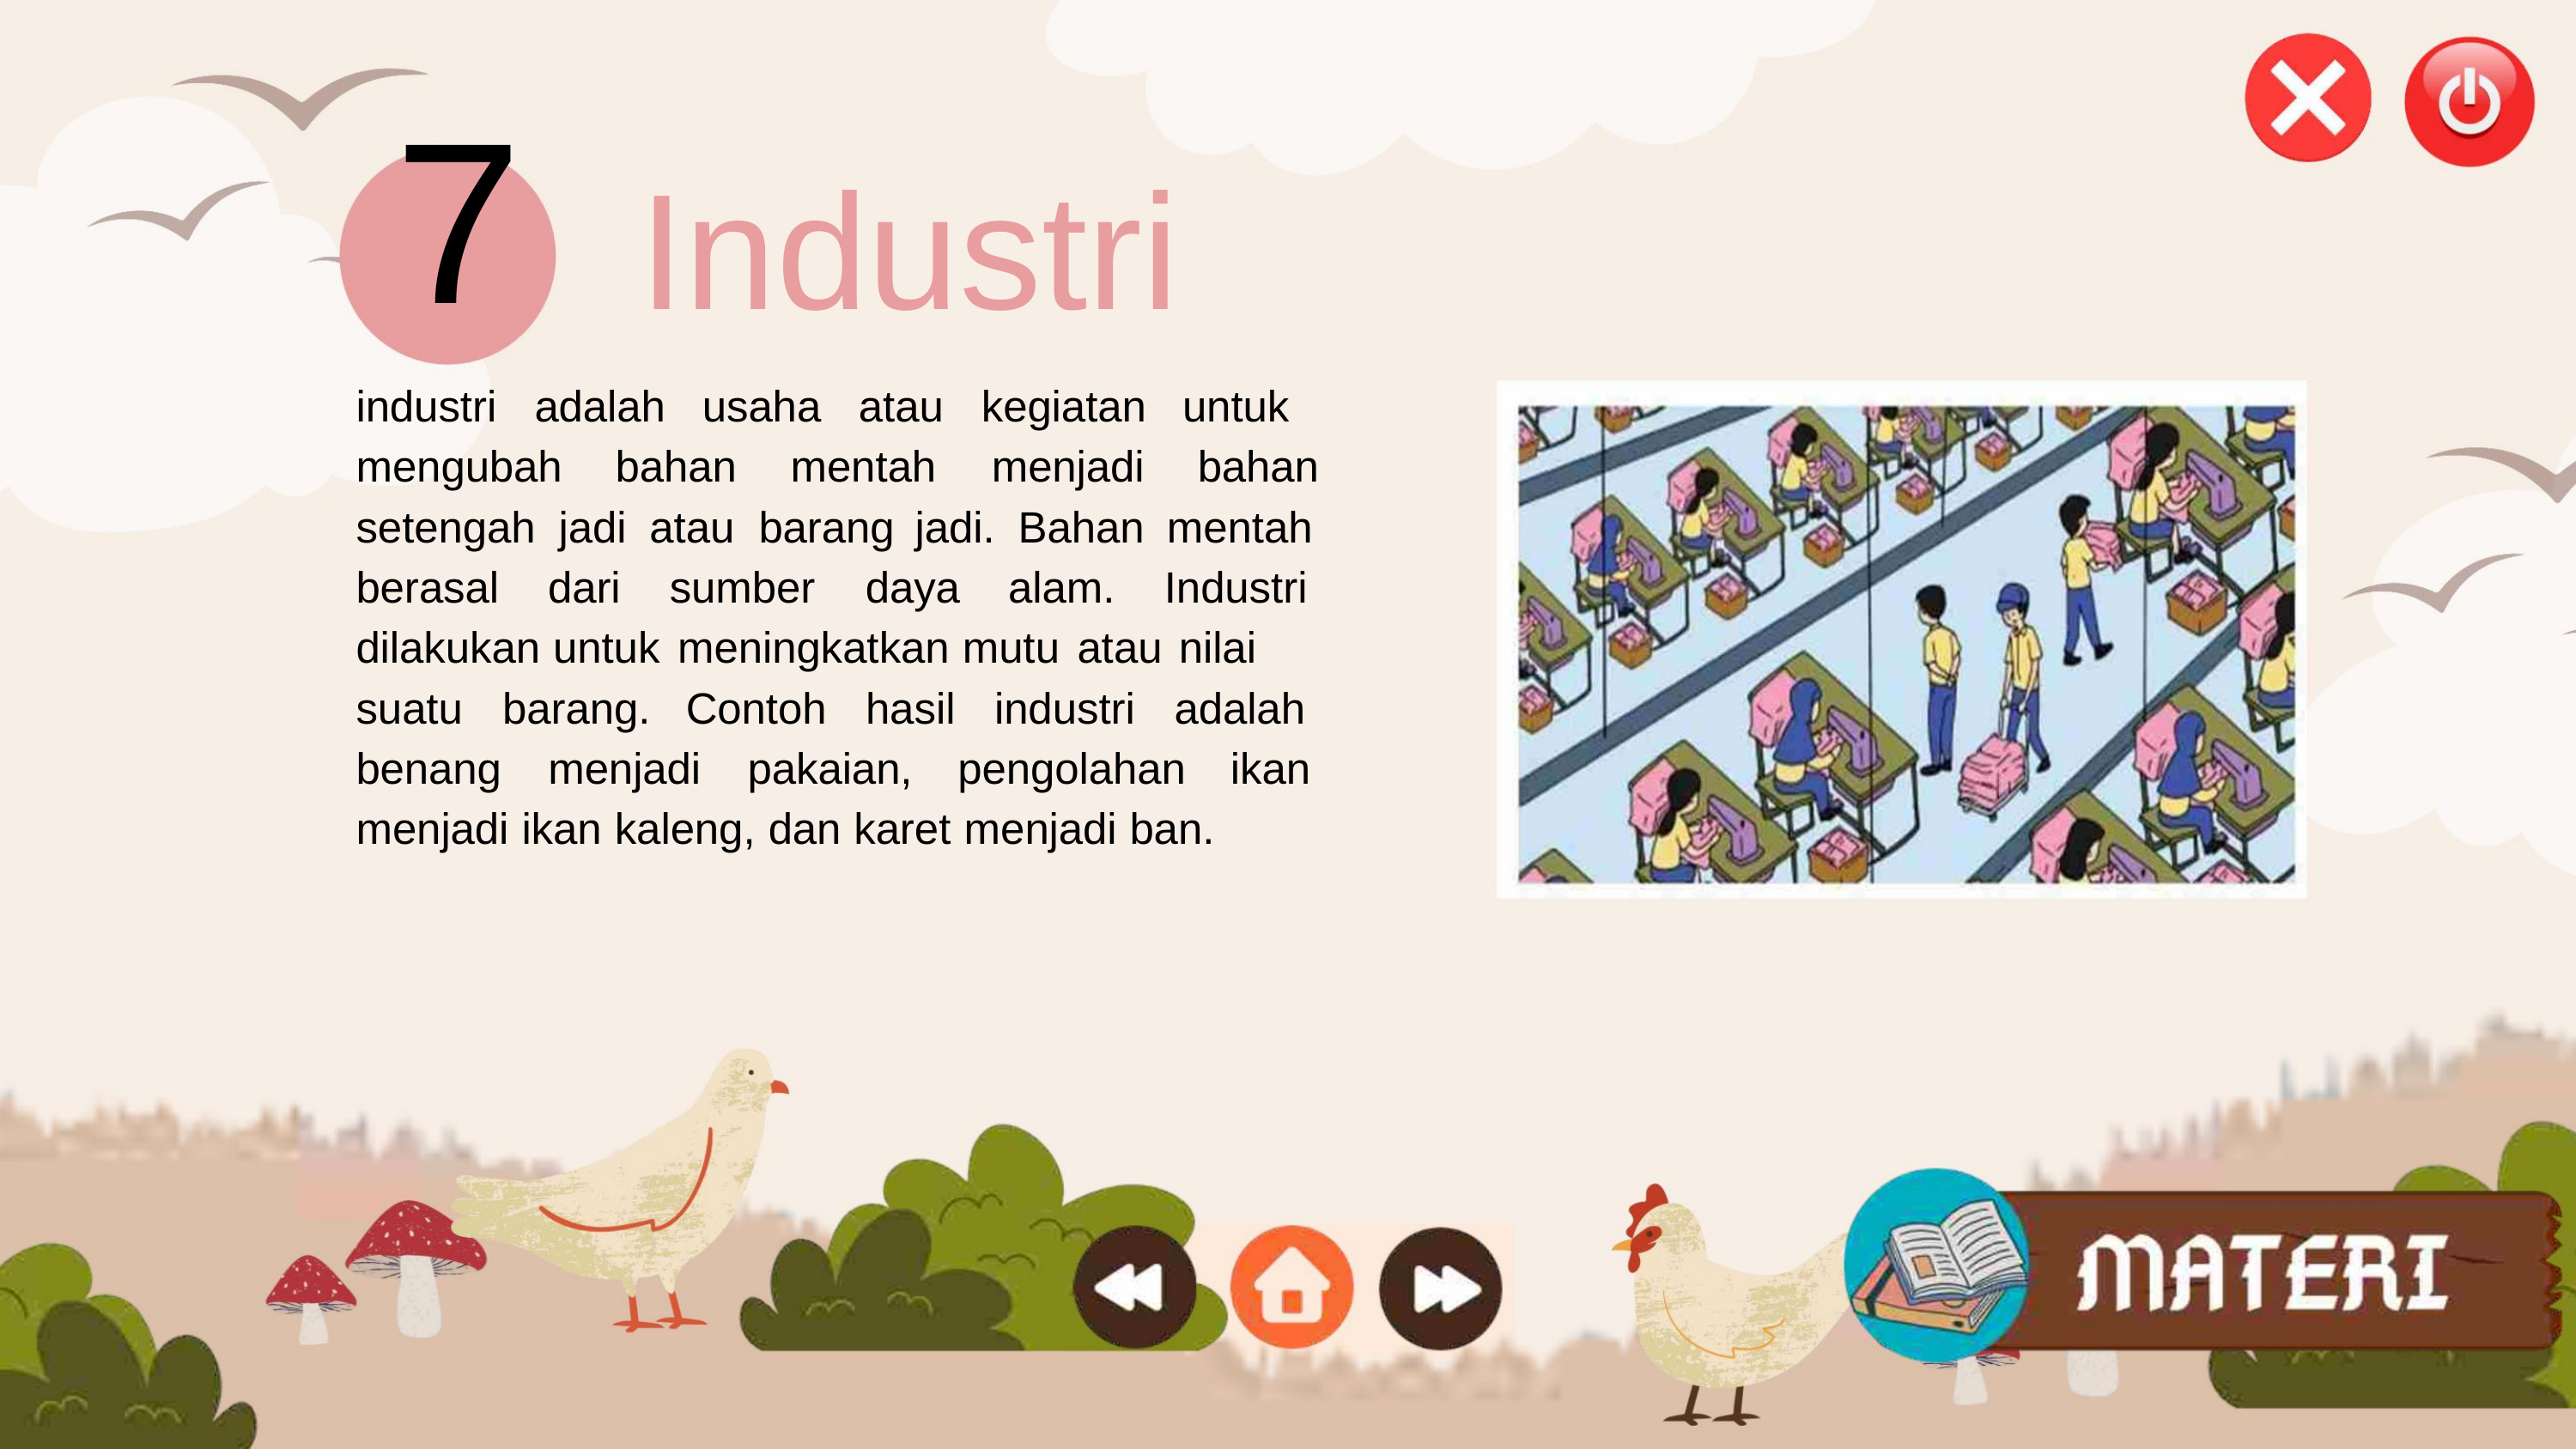

7
Industri
industri adalah usaha atau kegiatan untuk
mengubah bahan mentah menjadi bahan
setengah jadi atau barang jadi. Bahan mentah
berasal dari sumber daya alam. Industri
dilakukan untuk meningkatkan mutu atau nilai
suatu barang. Contoh hasil industri adalah
benang menjadi pakaian, pengolahan ikan
menjadi ikan kaleng, dan karet menjadi ban.